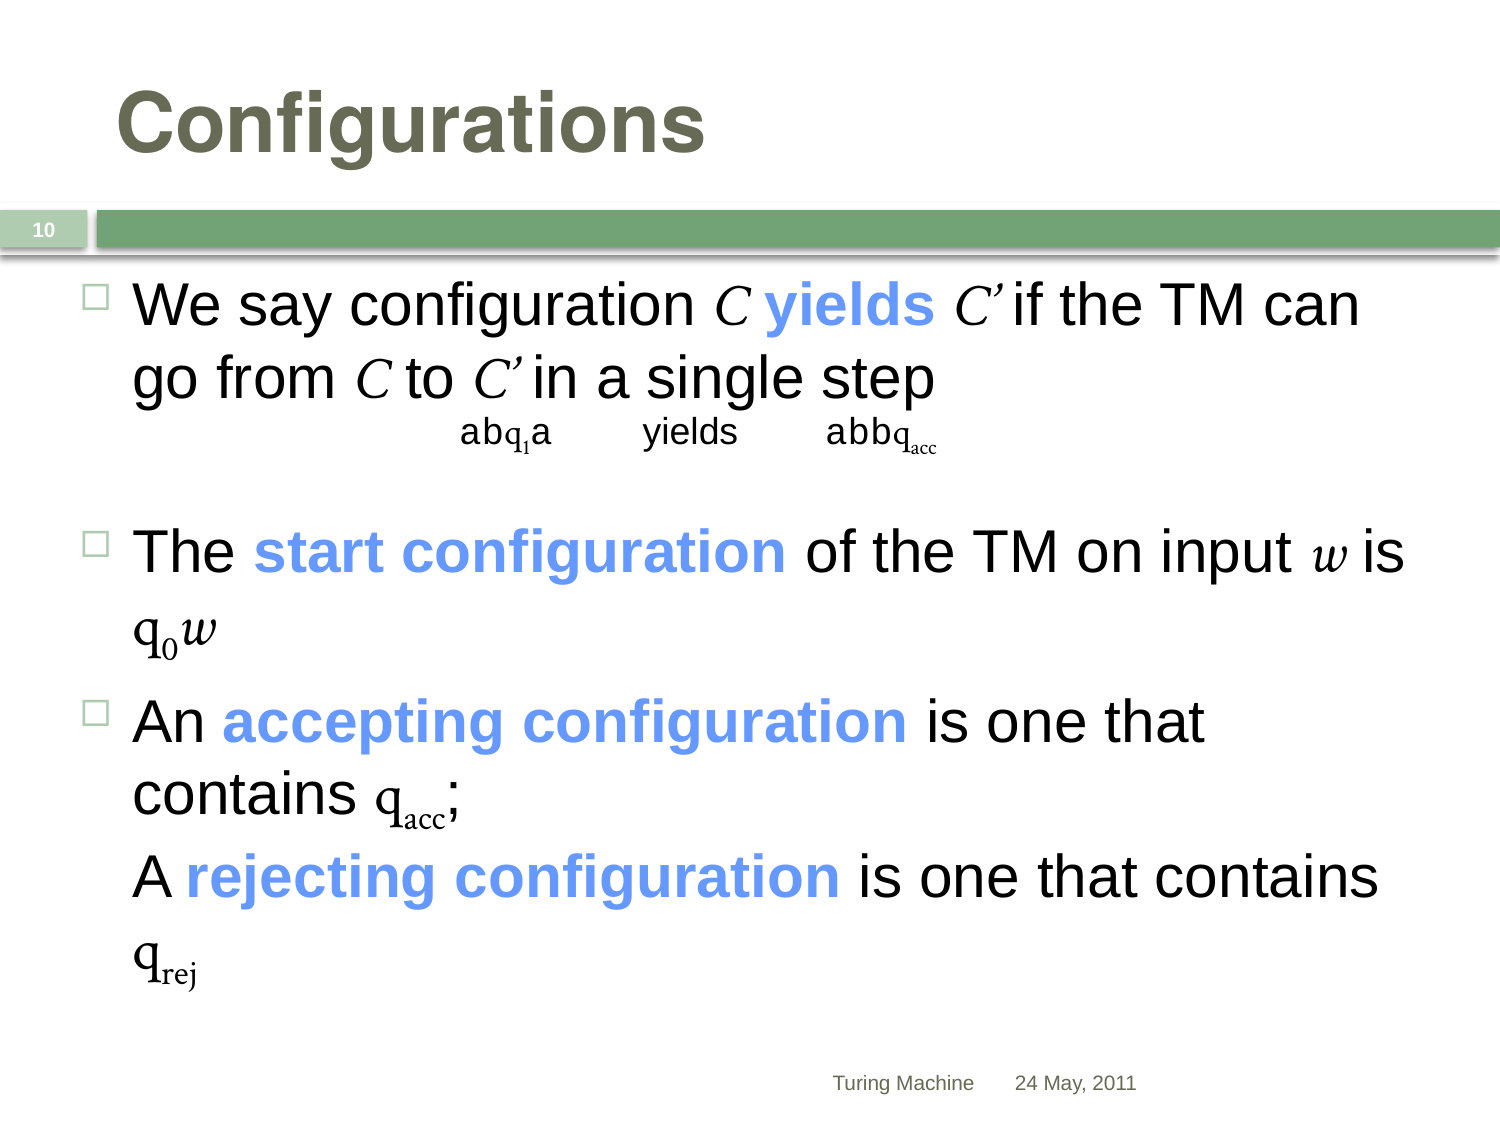

# Configurations
10
We say configuration C yields C’ if the TM can go from C to C’ in a single step

The start configuration of the TM on input w is q0w
An accepting configuration is one that contains qacc;
A rejecting configuration is one that contains qrej
abq1a
yields
abbqacc
Turing Machine
24 May, 2011